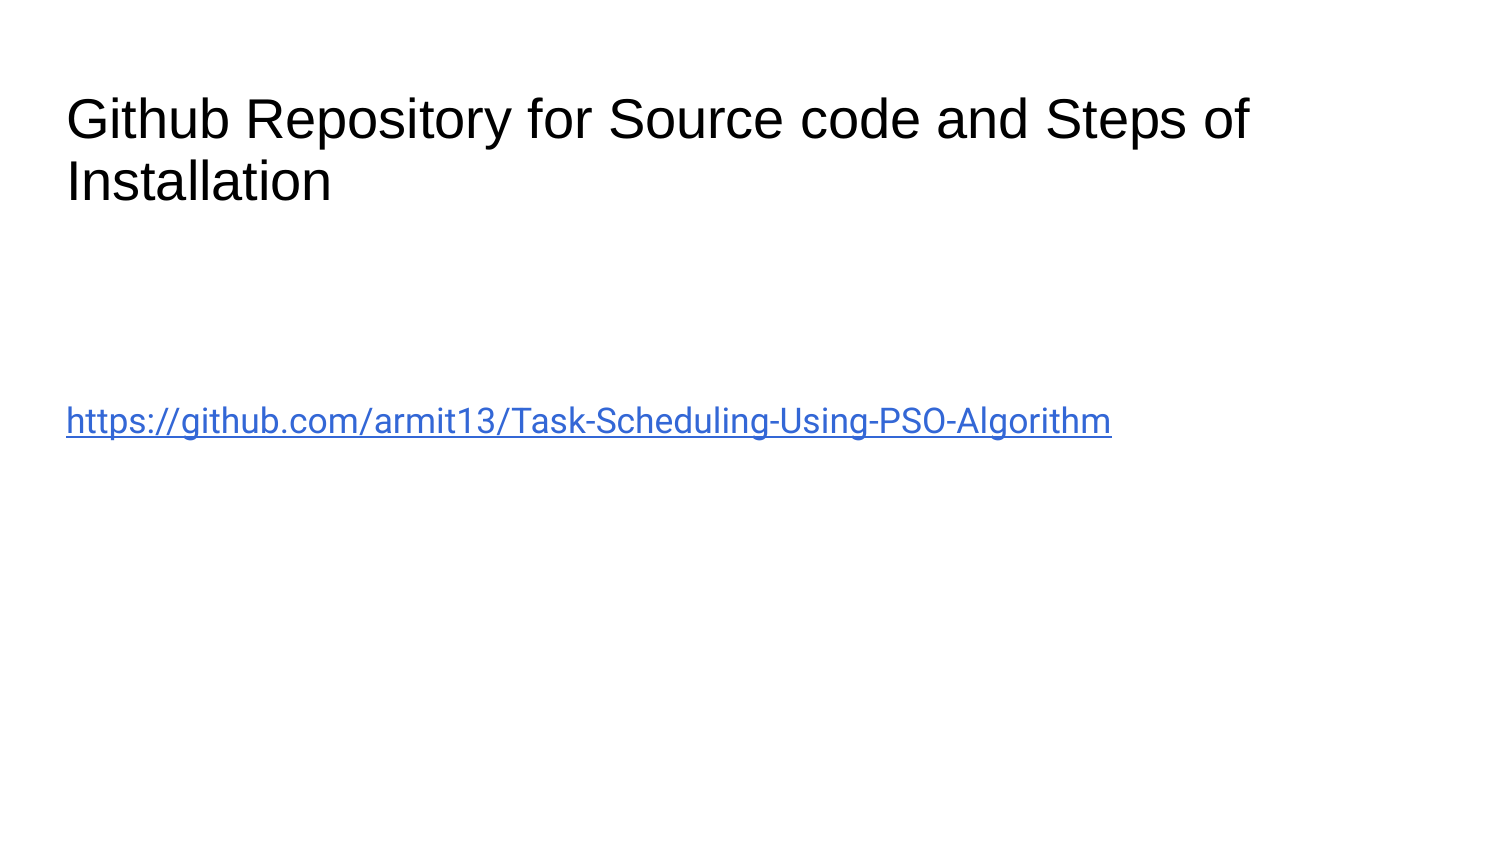

# Github Repository for Source code and Steps of Installation

https://github.com/armit13/Task-Scheduling-Using-PSO-Algorithm